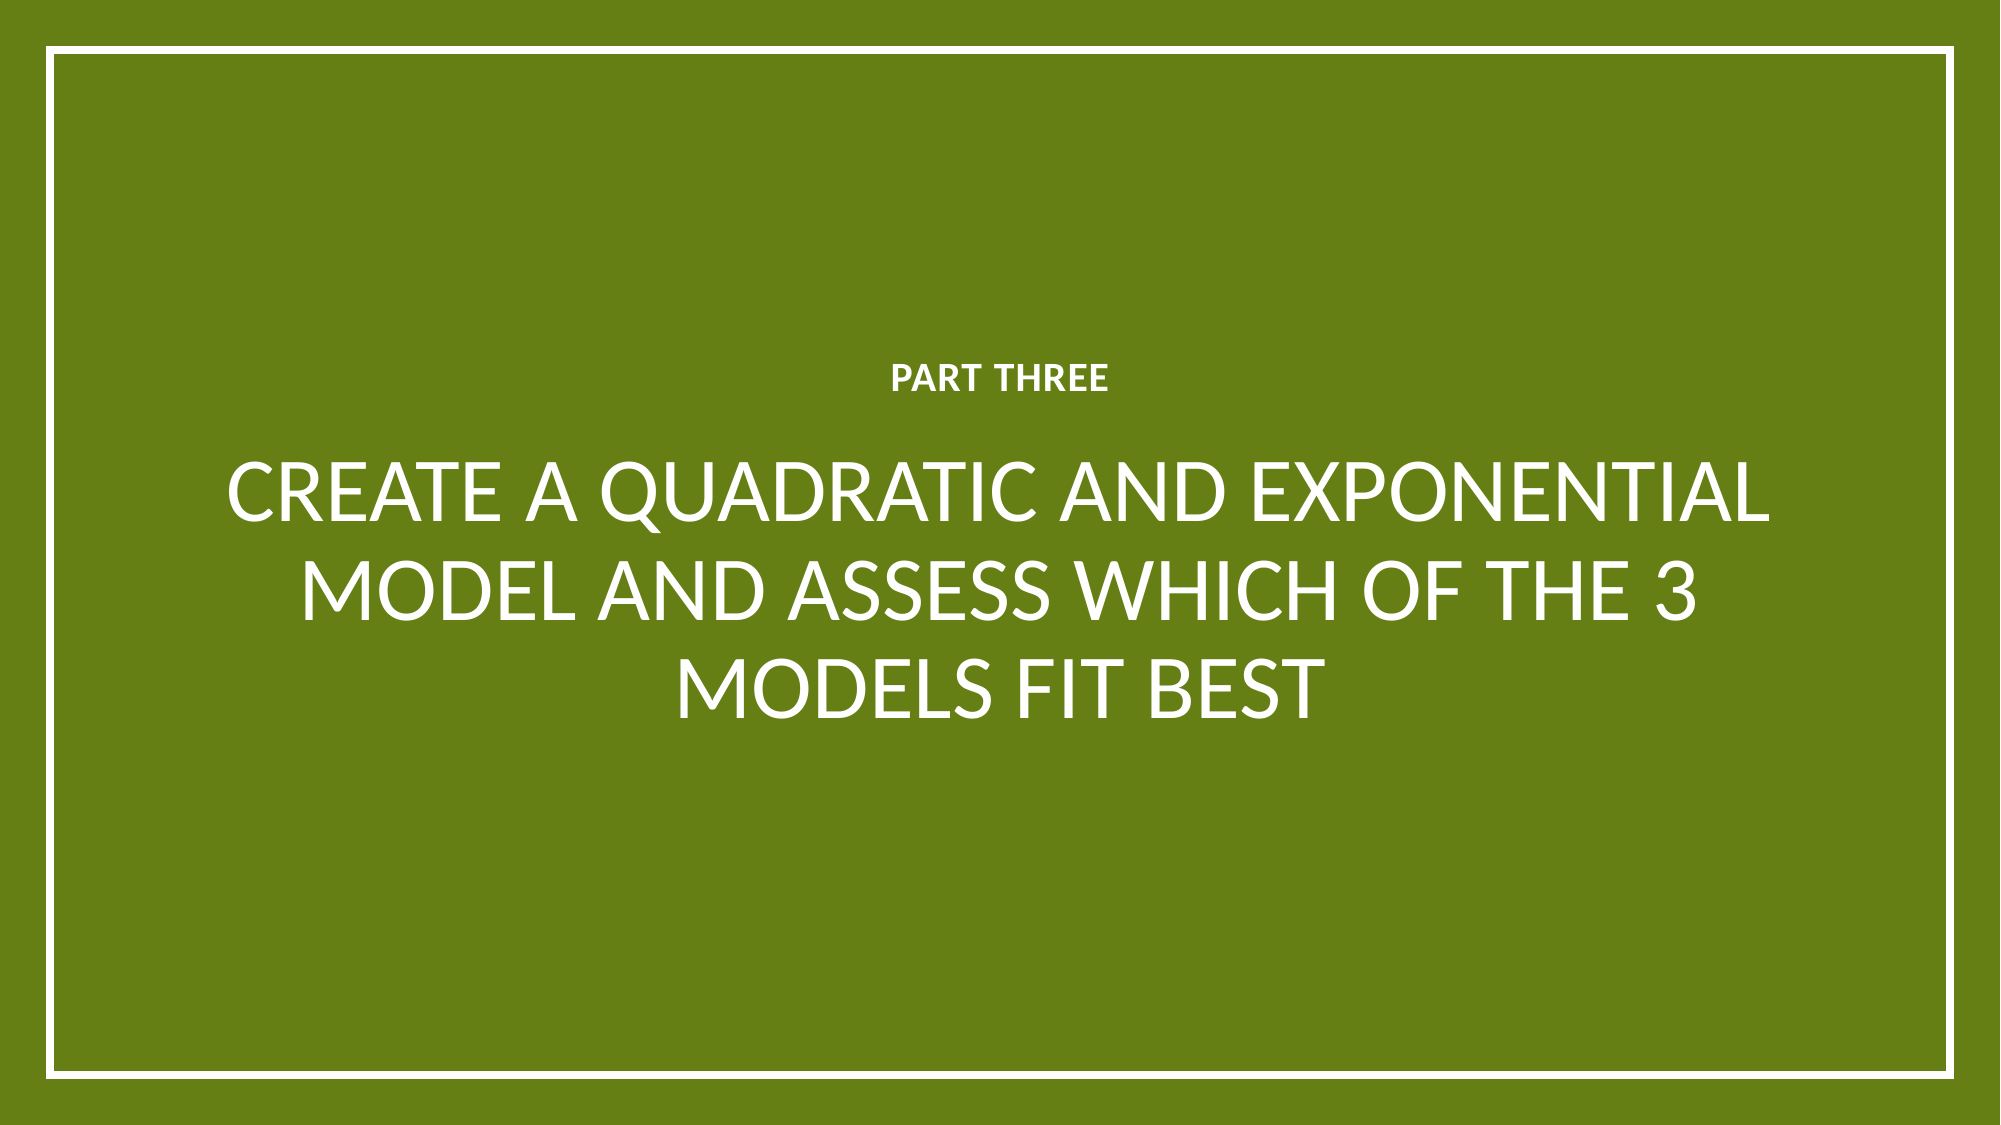

Part three
# Create a quadratic and exponential model and assess which of the 3 models fit best